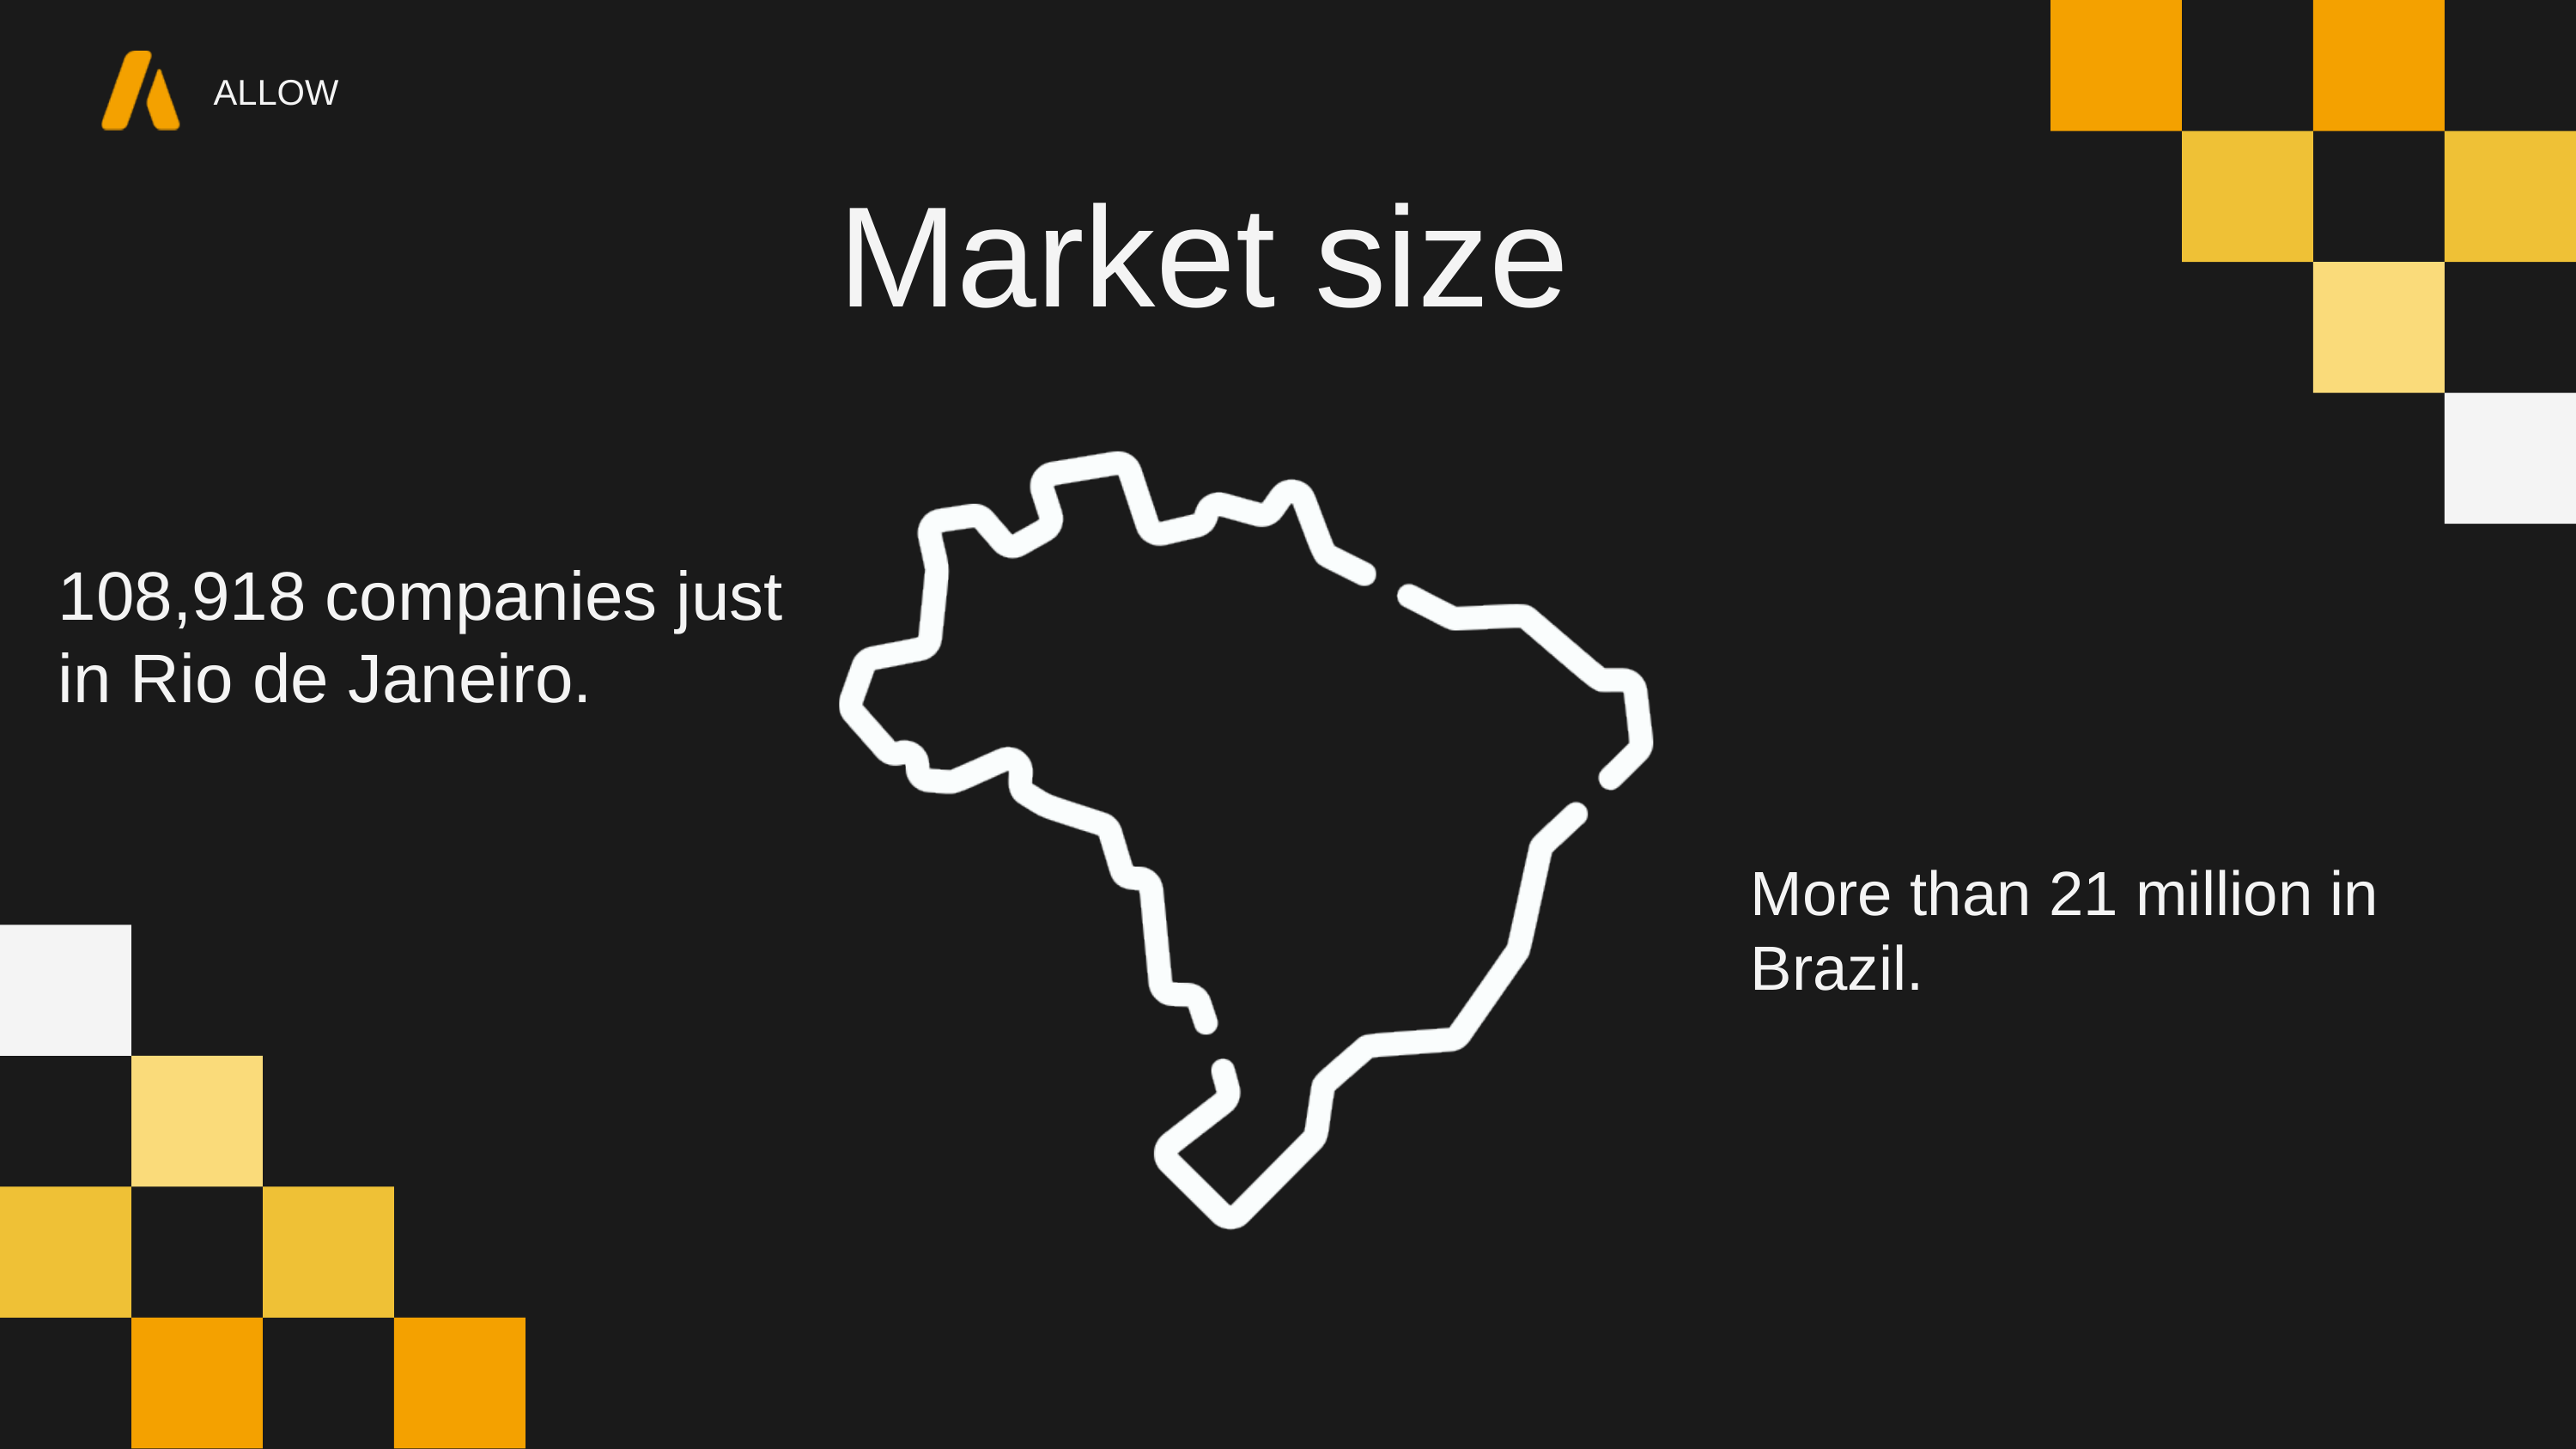

ALLOW
Market size

108,918 companies just in Rio de Janeiro.

More than 21 million in Brazil.